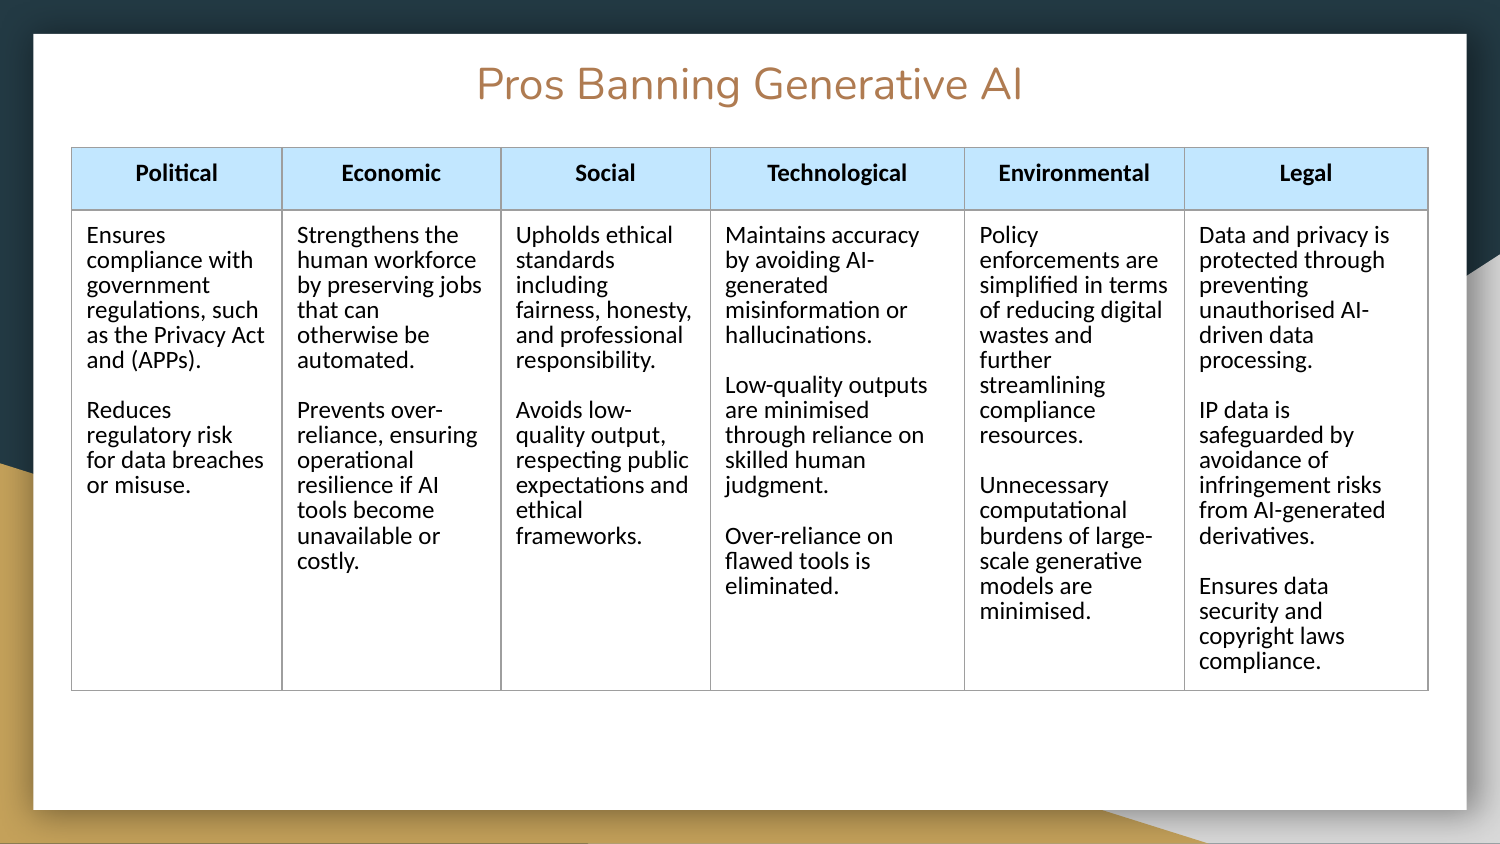

# Pros Banning Generative AI
| Political | Economic | Social | Technological | Environmental | Legal |
| --- | --- | --- | --- | --- | --- |
| Ensures compliance with government regulations, such as the Privacy Act and (APPs). Reduces regulatory risk for data breaches or misuse. | Strengthens the human workforce by preserving jobs that can otherwise be automated. Prevents over-reliance, ensuring operational resilience if AI tools become unavailable or costly. | Upholds ethical standards including fairness, honesty, and professional responsibility. Avoids low-quality output, respecting public expectations and ethical frameworks. | Maintains accuracy by avoiding AI-generated misinformation or hallucinations. Low-quality outputs are minimised through reliance on skilled human judgment. Over-reliance on flawed tools is eliminated. | Policy enforcements are simplified in terms of reducing digital wastes and further streamlining compliance resources. Unnecessary computational burdens of large-scale generative models are minimised. | Data and privacy is protected through preventing unauthorised AI-driven data processing. IP data is safeguarded by avoidance of infringement risks from AI-generated derivatives. Ensures data security and copyright laws compliance. |